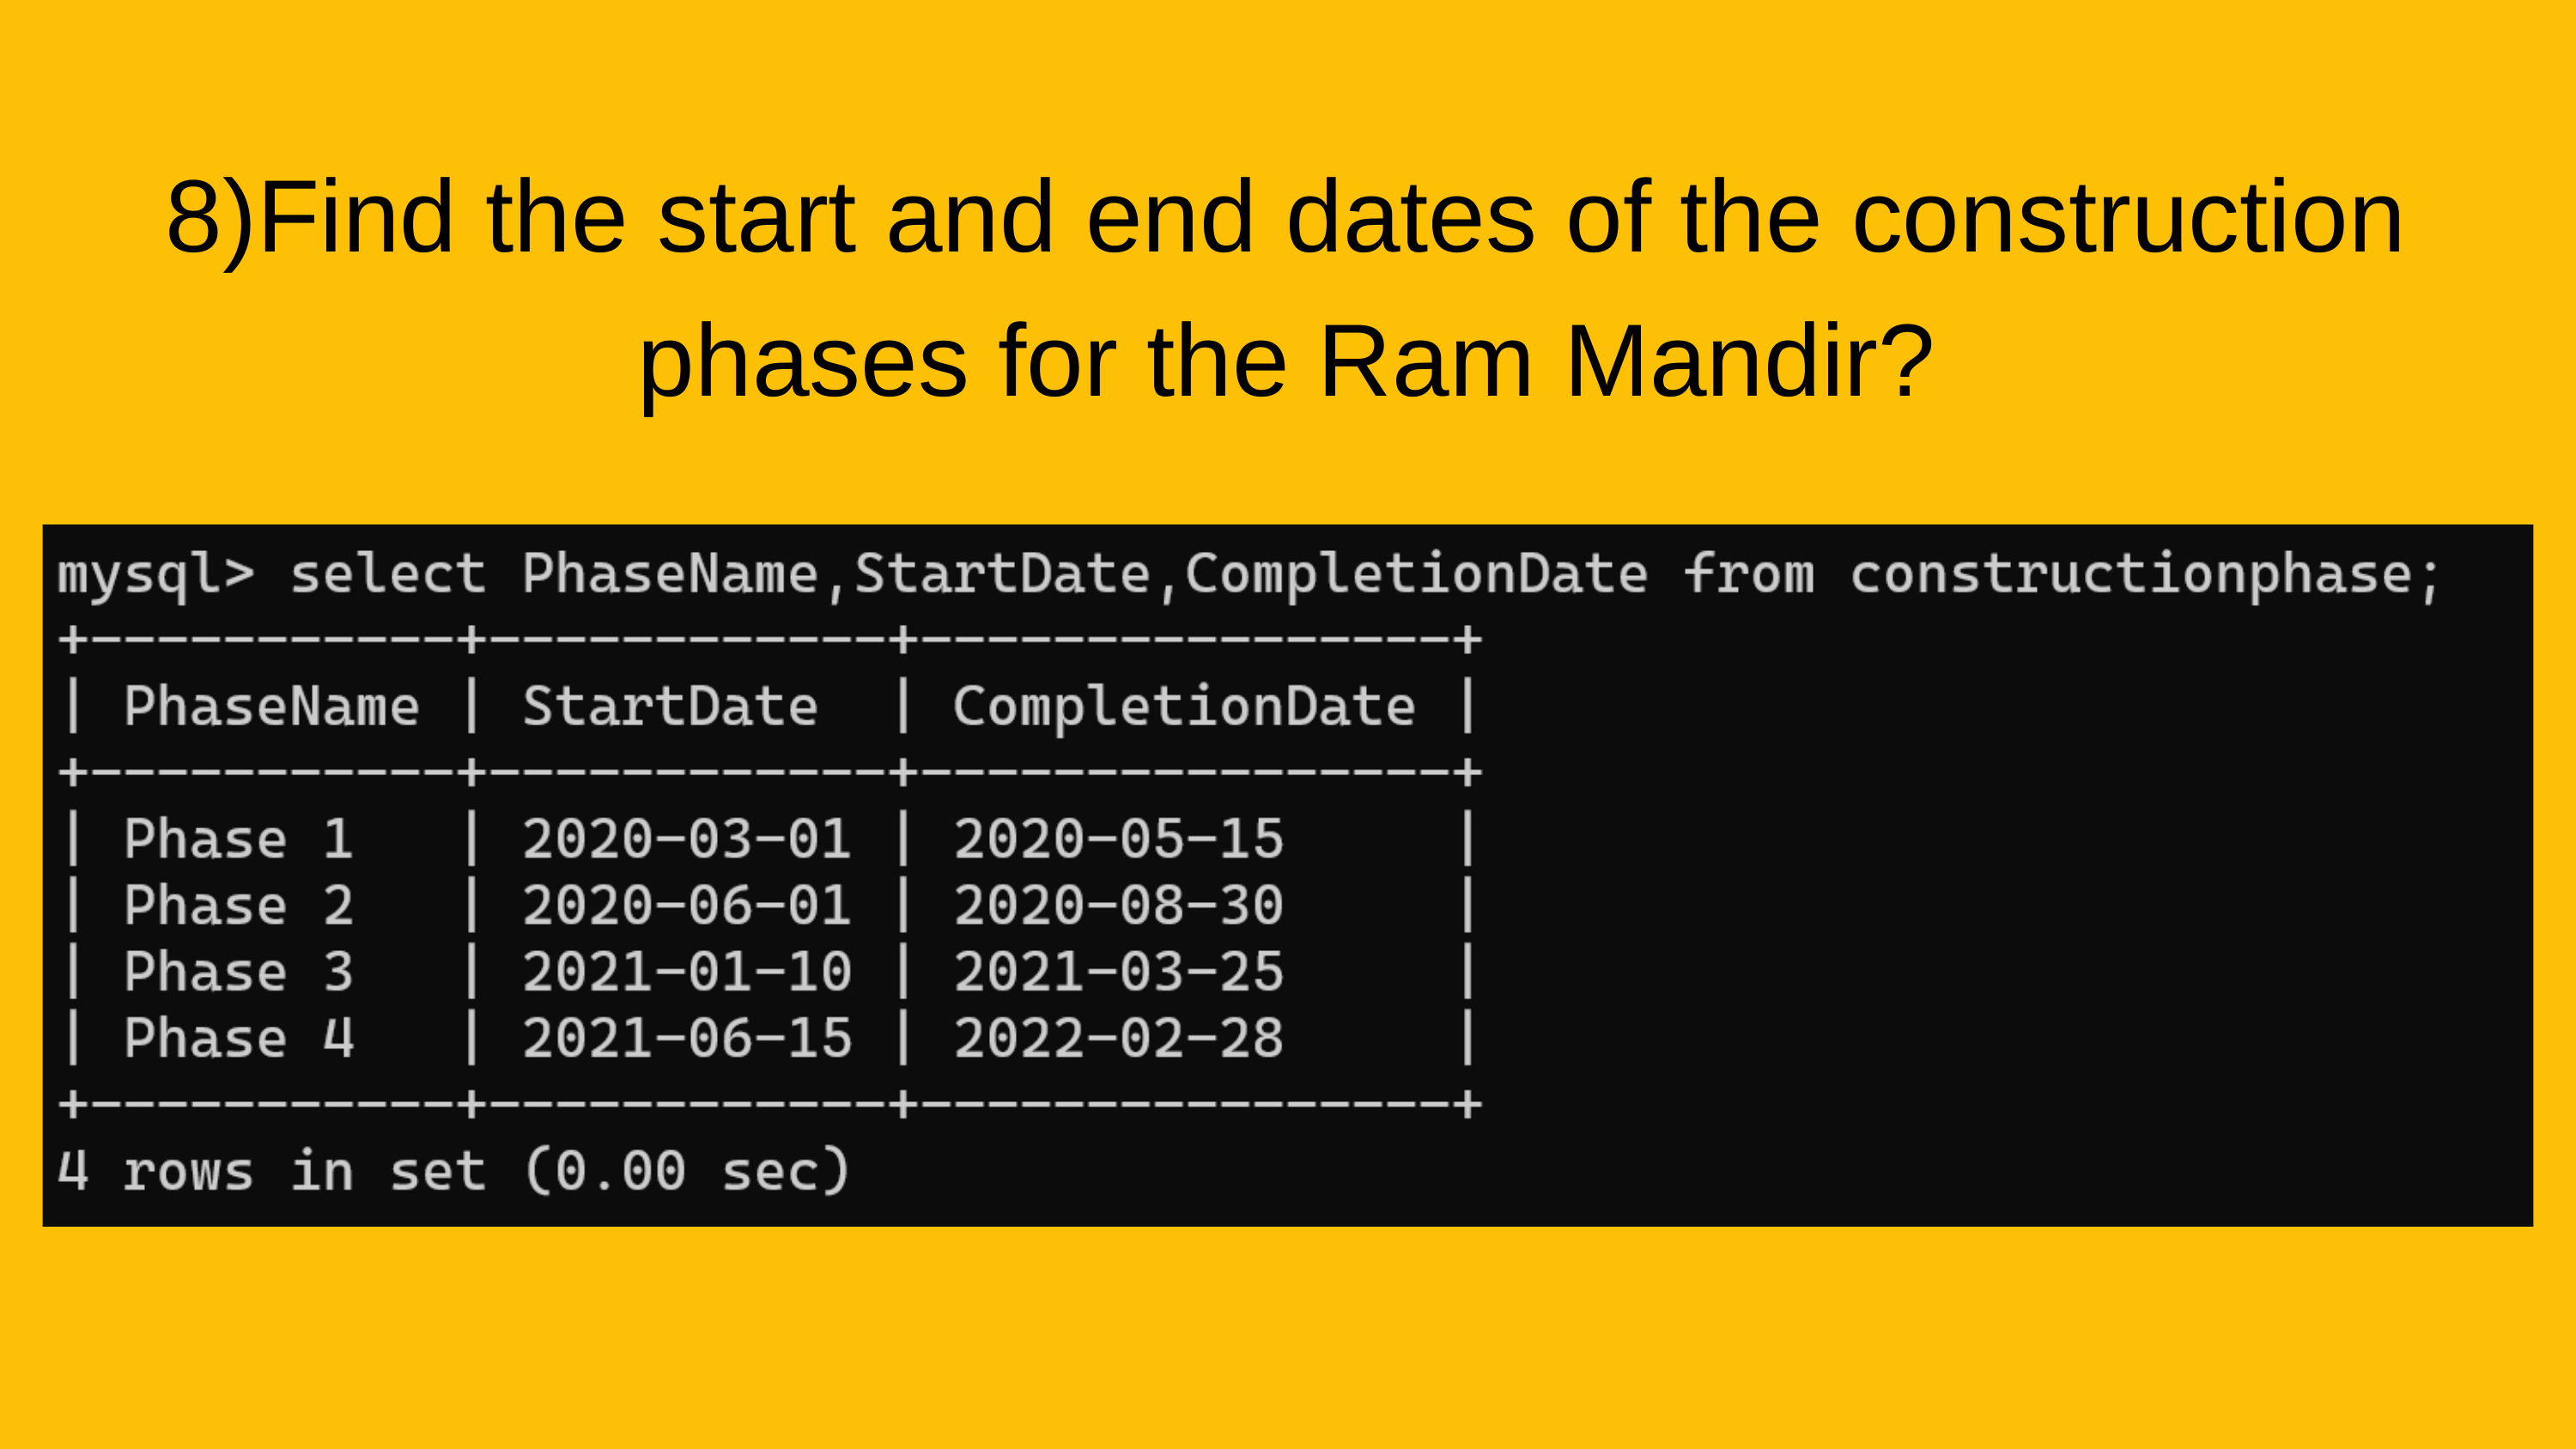

8)Find the start and end dates of the construction phases for the Ram Mandir?